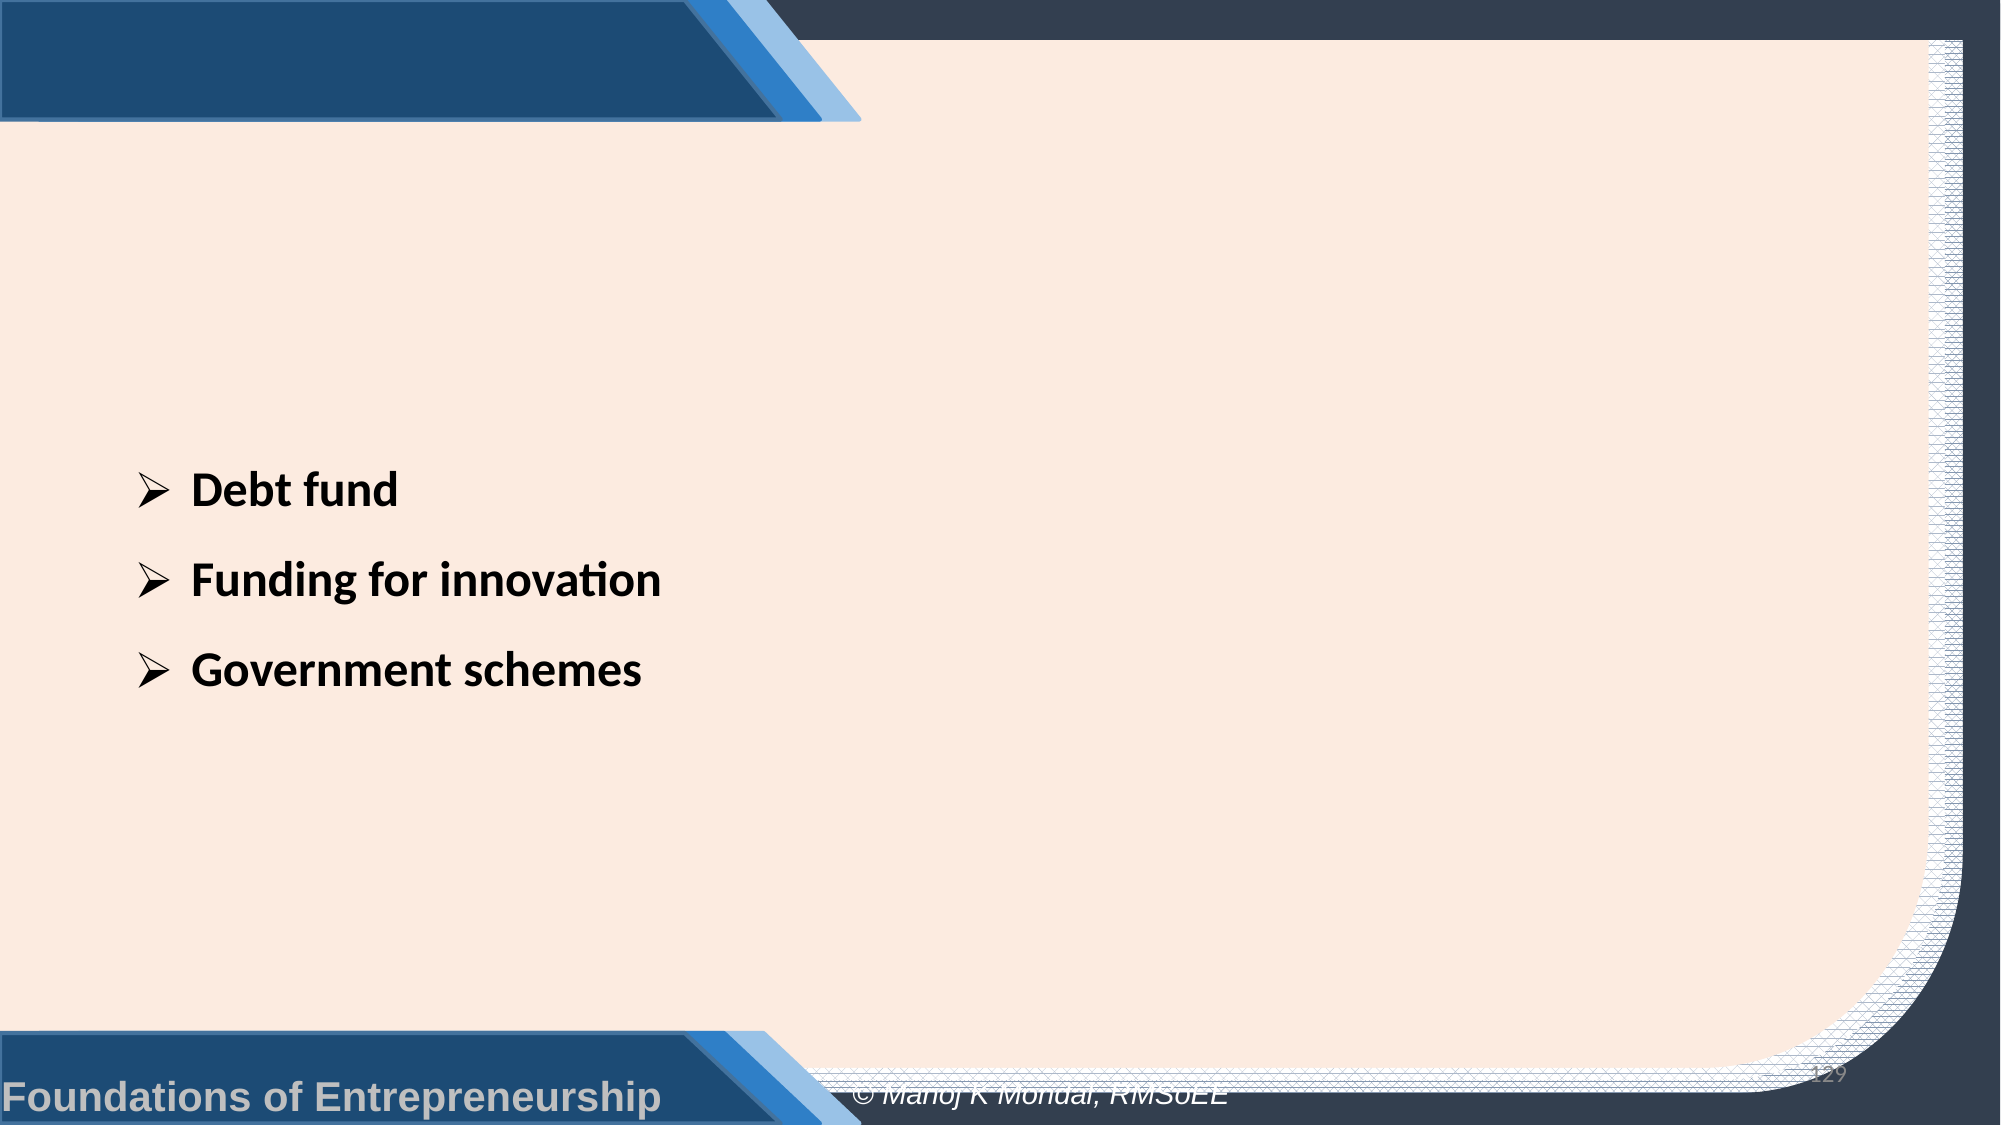

Debt fund
Funding for innovation
Government schemes
129